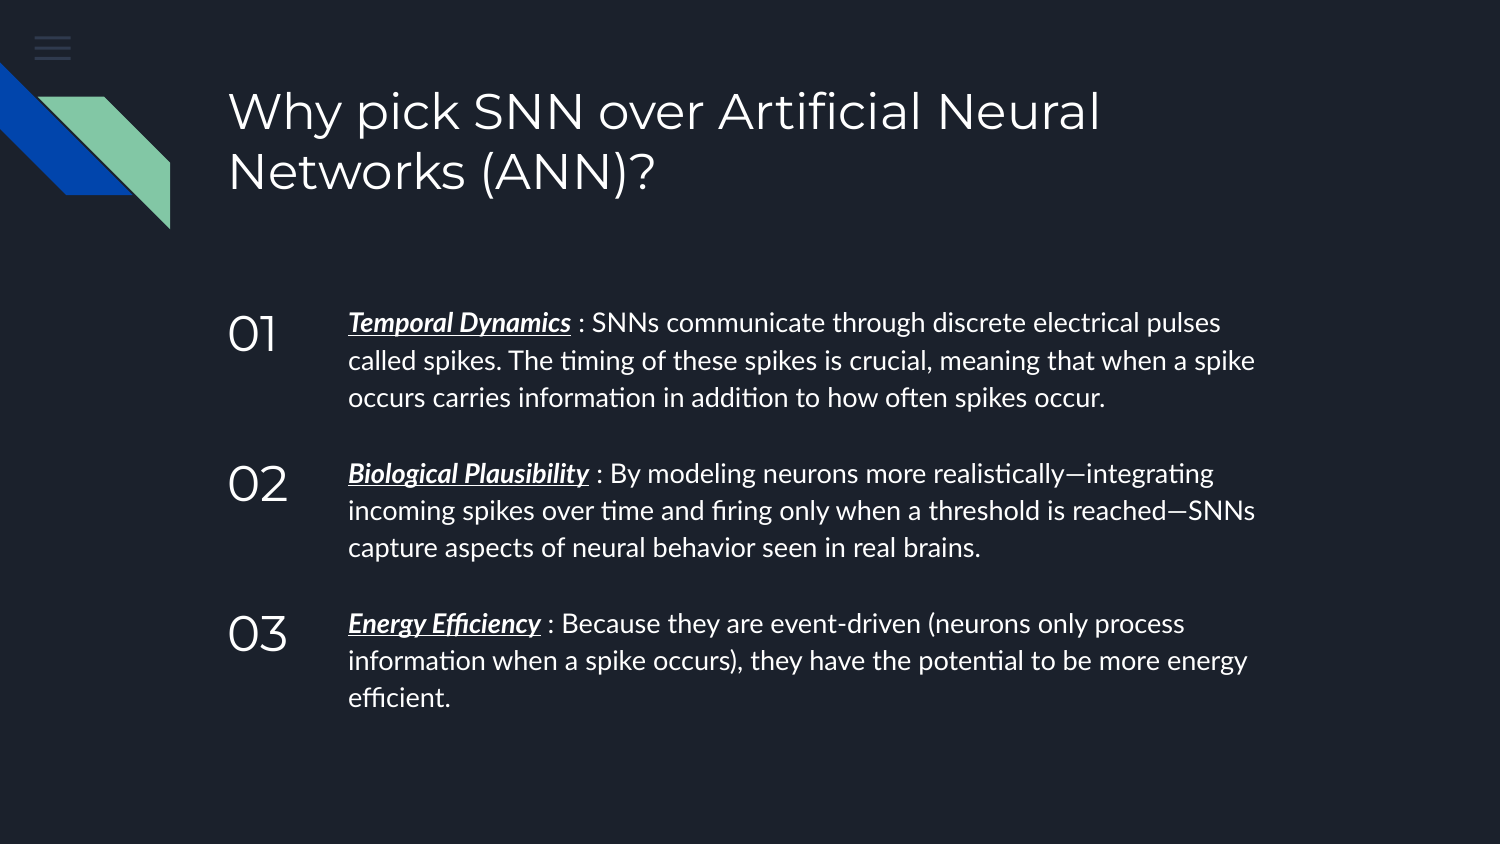

# Why pick SNN over Artificial Neural Networks (ANN)?
01

Temporal Dynamics : SNNs communicate through discrete electrical pulses called spikes. The timing of these spikes is crucial, meaning that when a spike occurs carries information in addition to how often spikes occur.
02

Biological Plausibility : By modeling neurons more realistically—integrating incoming spikes over time and firing only when a threshold is reached—SNNs capture aspects of neural behavior seen in real brains.
03
Energy Efficiency : Because they are event-driven (neurons only process information when a spike occurs), they have the potential to be more energy efficient.